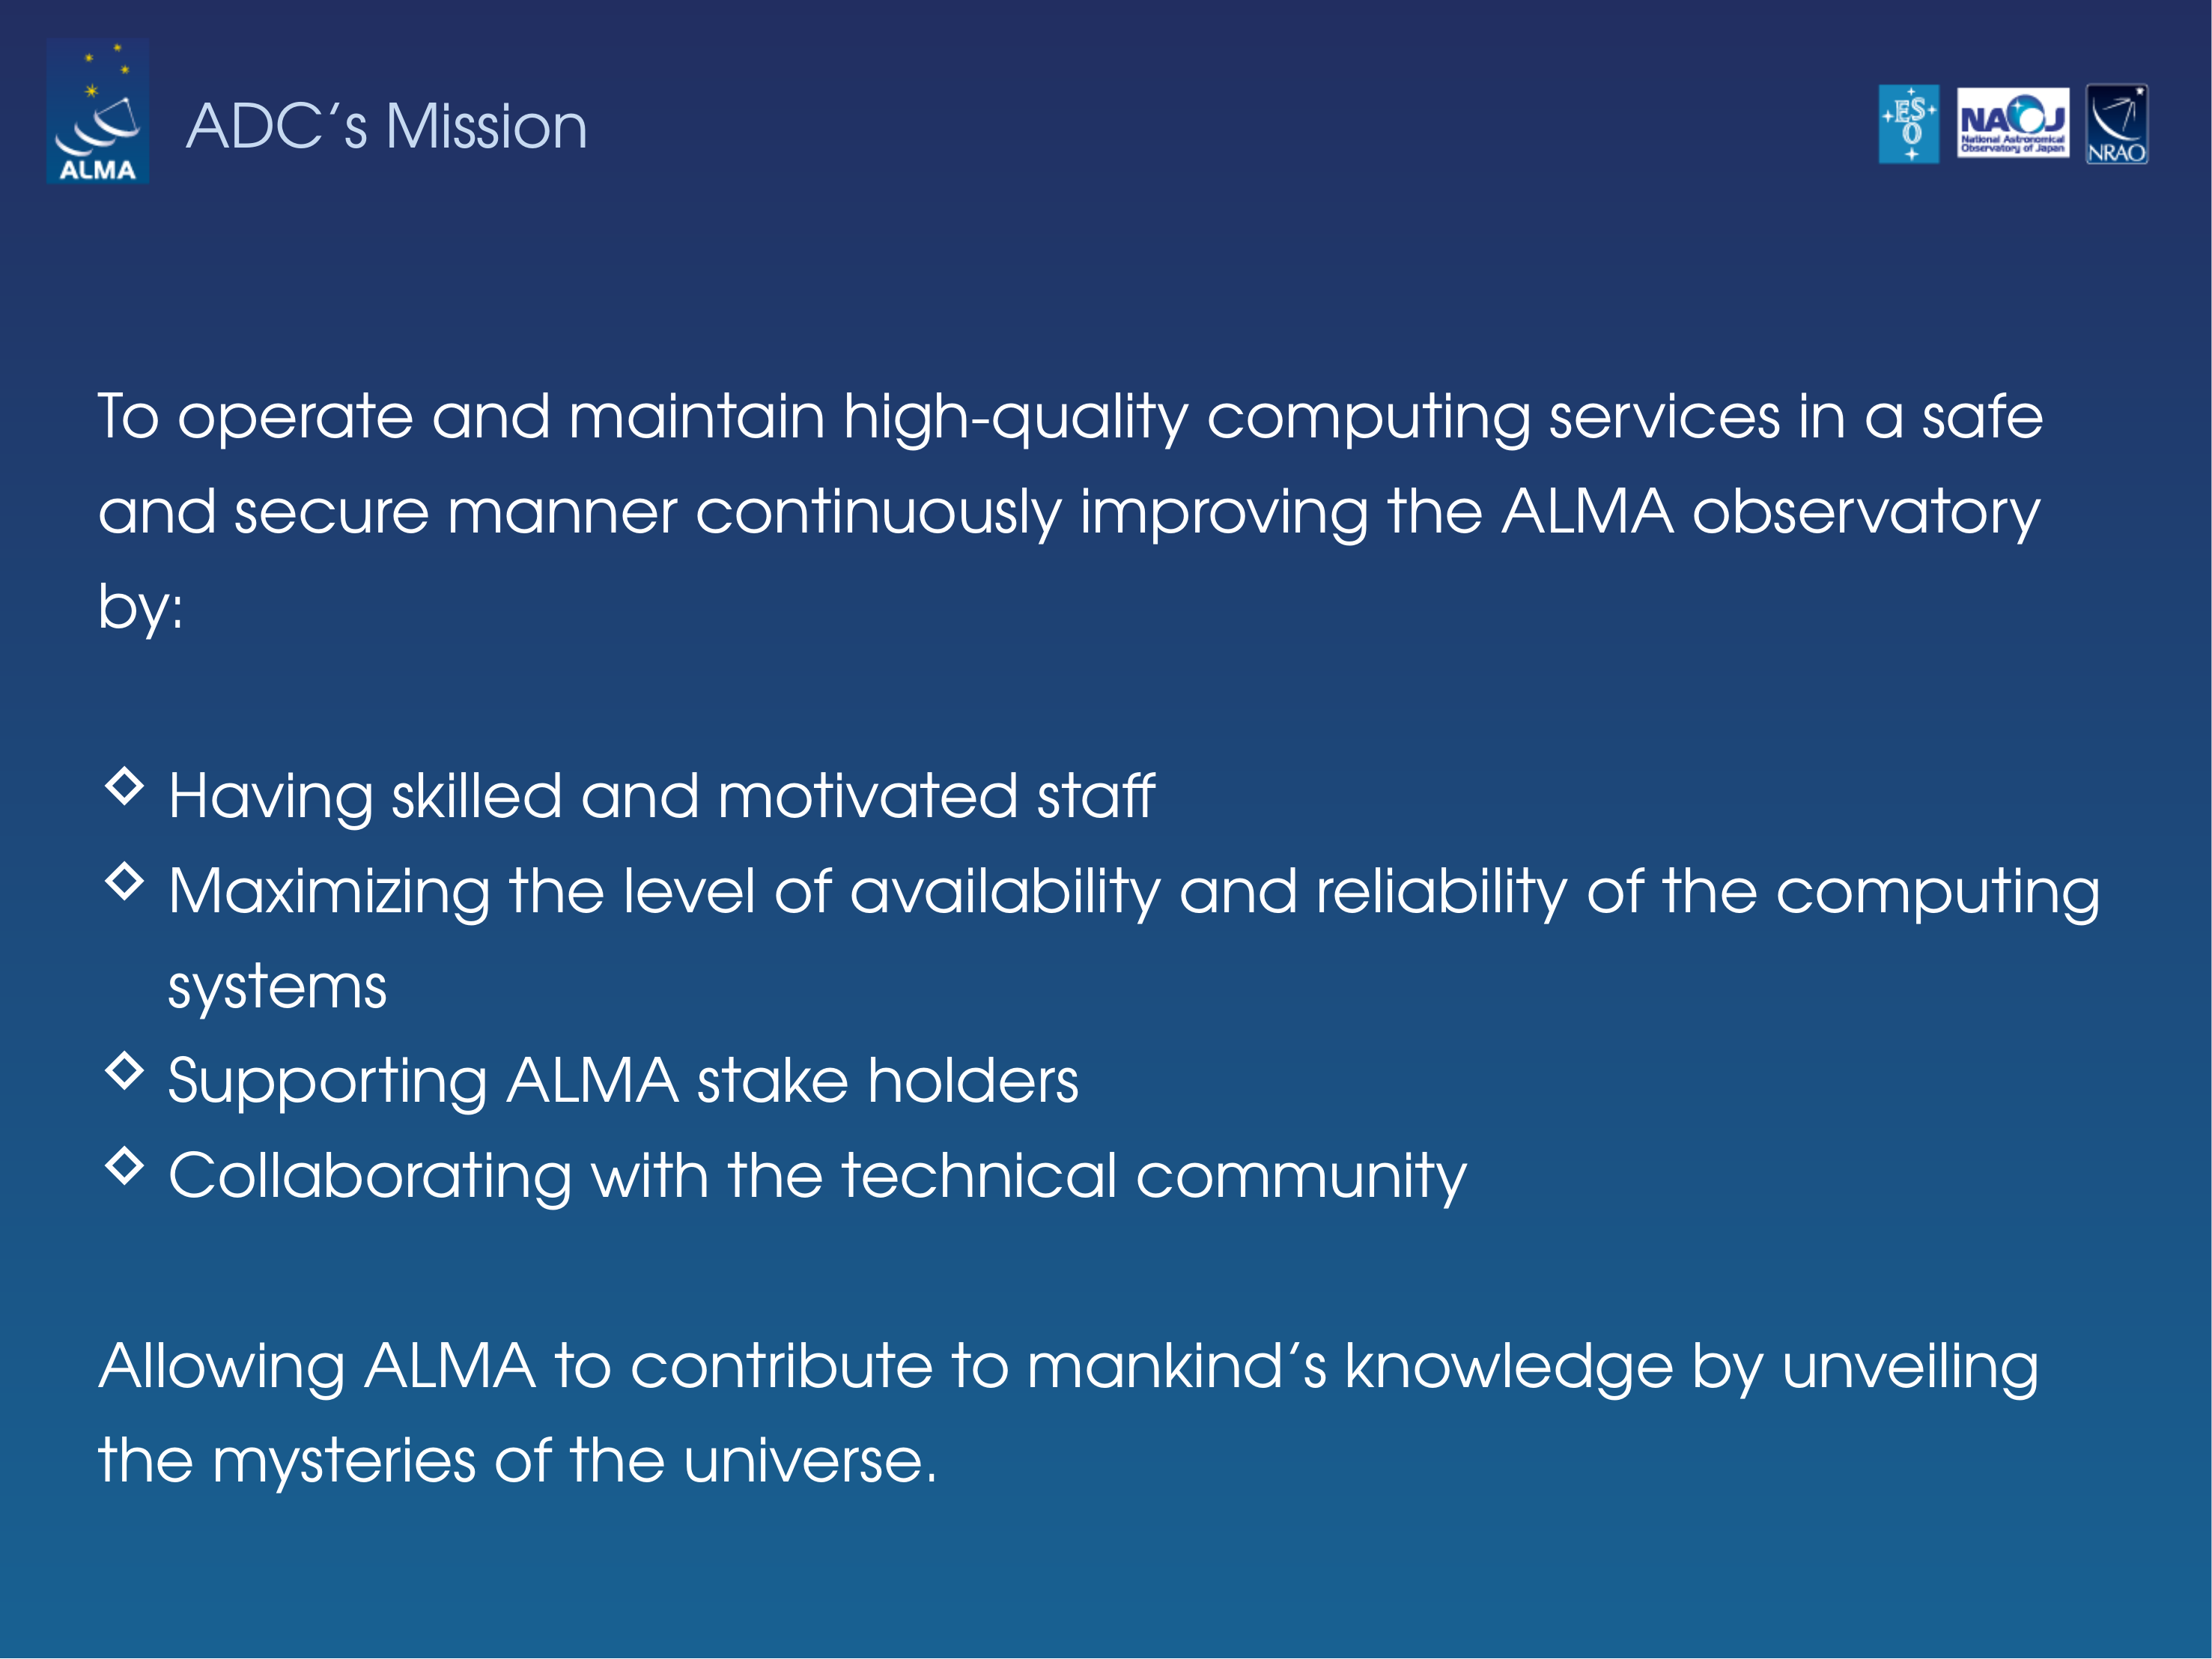

# ADC’s Mission
To operate and maintain high-quality computing services in a safe and secure manner continuously improving the ALMA observatory by:

Having skilled and motivated staff
Maximizing the level of availability and reliability of the computing systems
Supporting ALMA stake holders
Collaborating with the technical community

Allowing ALMA to contribute to mankind’s knowledge by unveiling the mysteries of the universe.